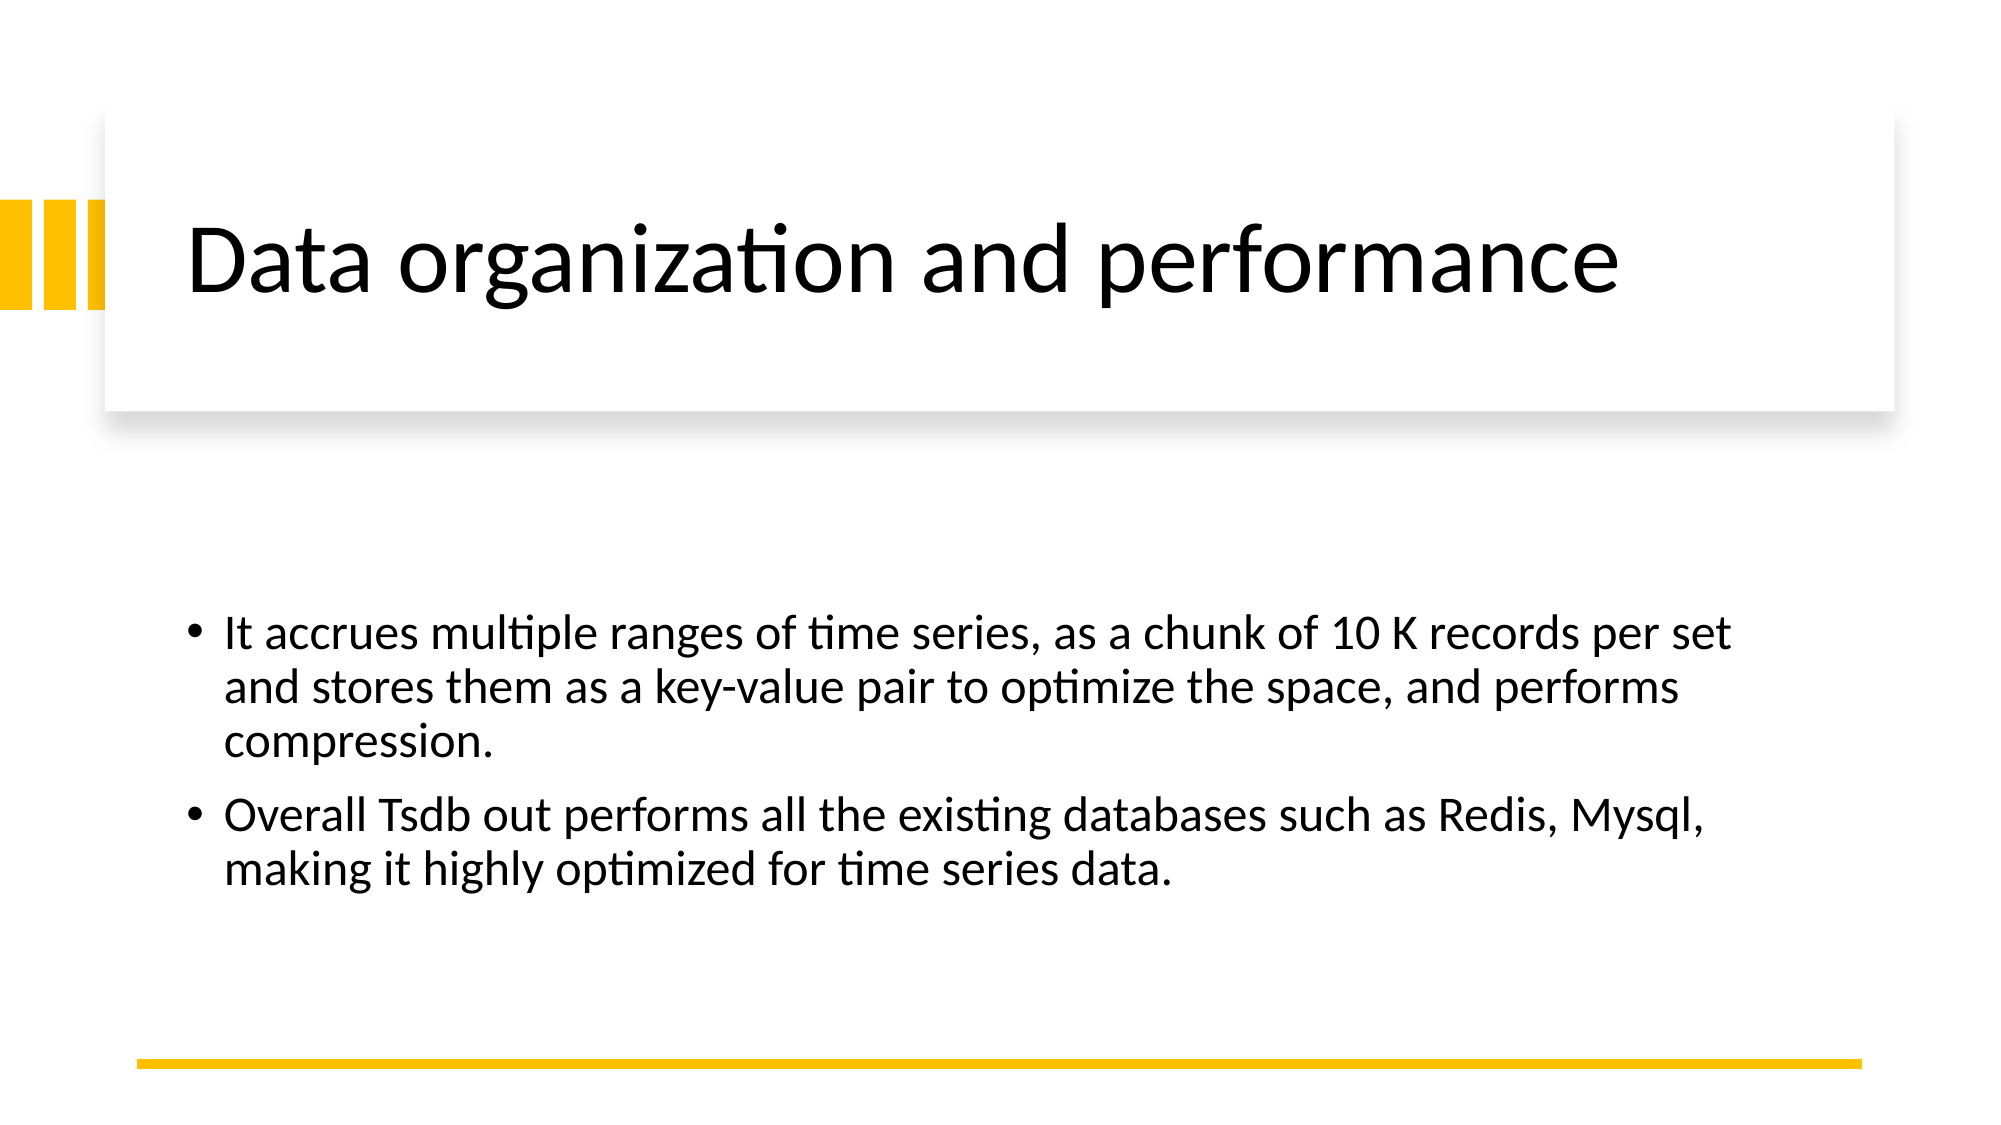

# Data organization and performance

It accrues multiple ranges of time series, as a chunk of 10 K records per set and stores them as a key-value pair to optimize the space, and performs compression.
Overall Tsdb out performs all the existing databases such as Redis, Mysql, making it highly optimized for time series data.